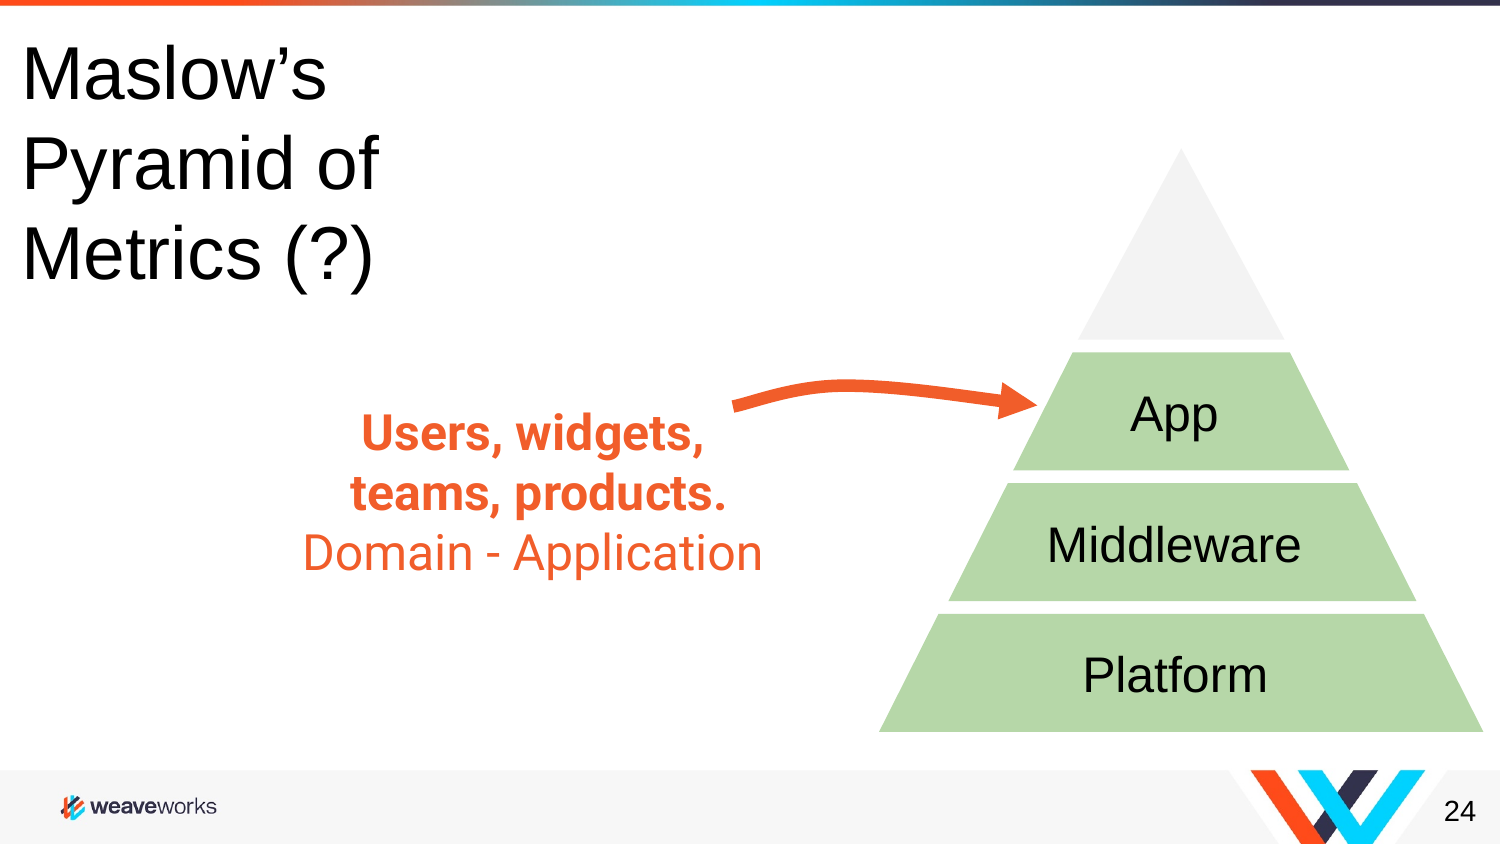

Maslow’s Pyramid of Metrics (?)

App

Users, widgets,
teams, products.
Domain - Application

Middleware

Platform
24